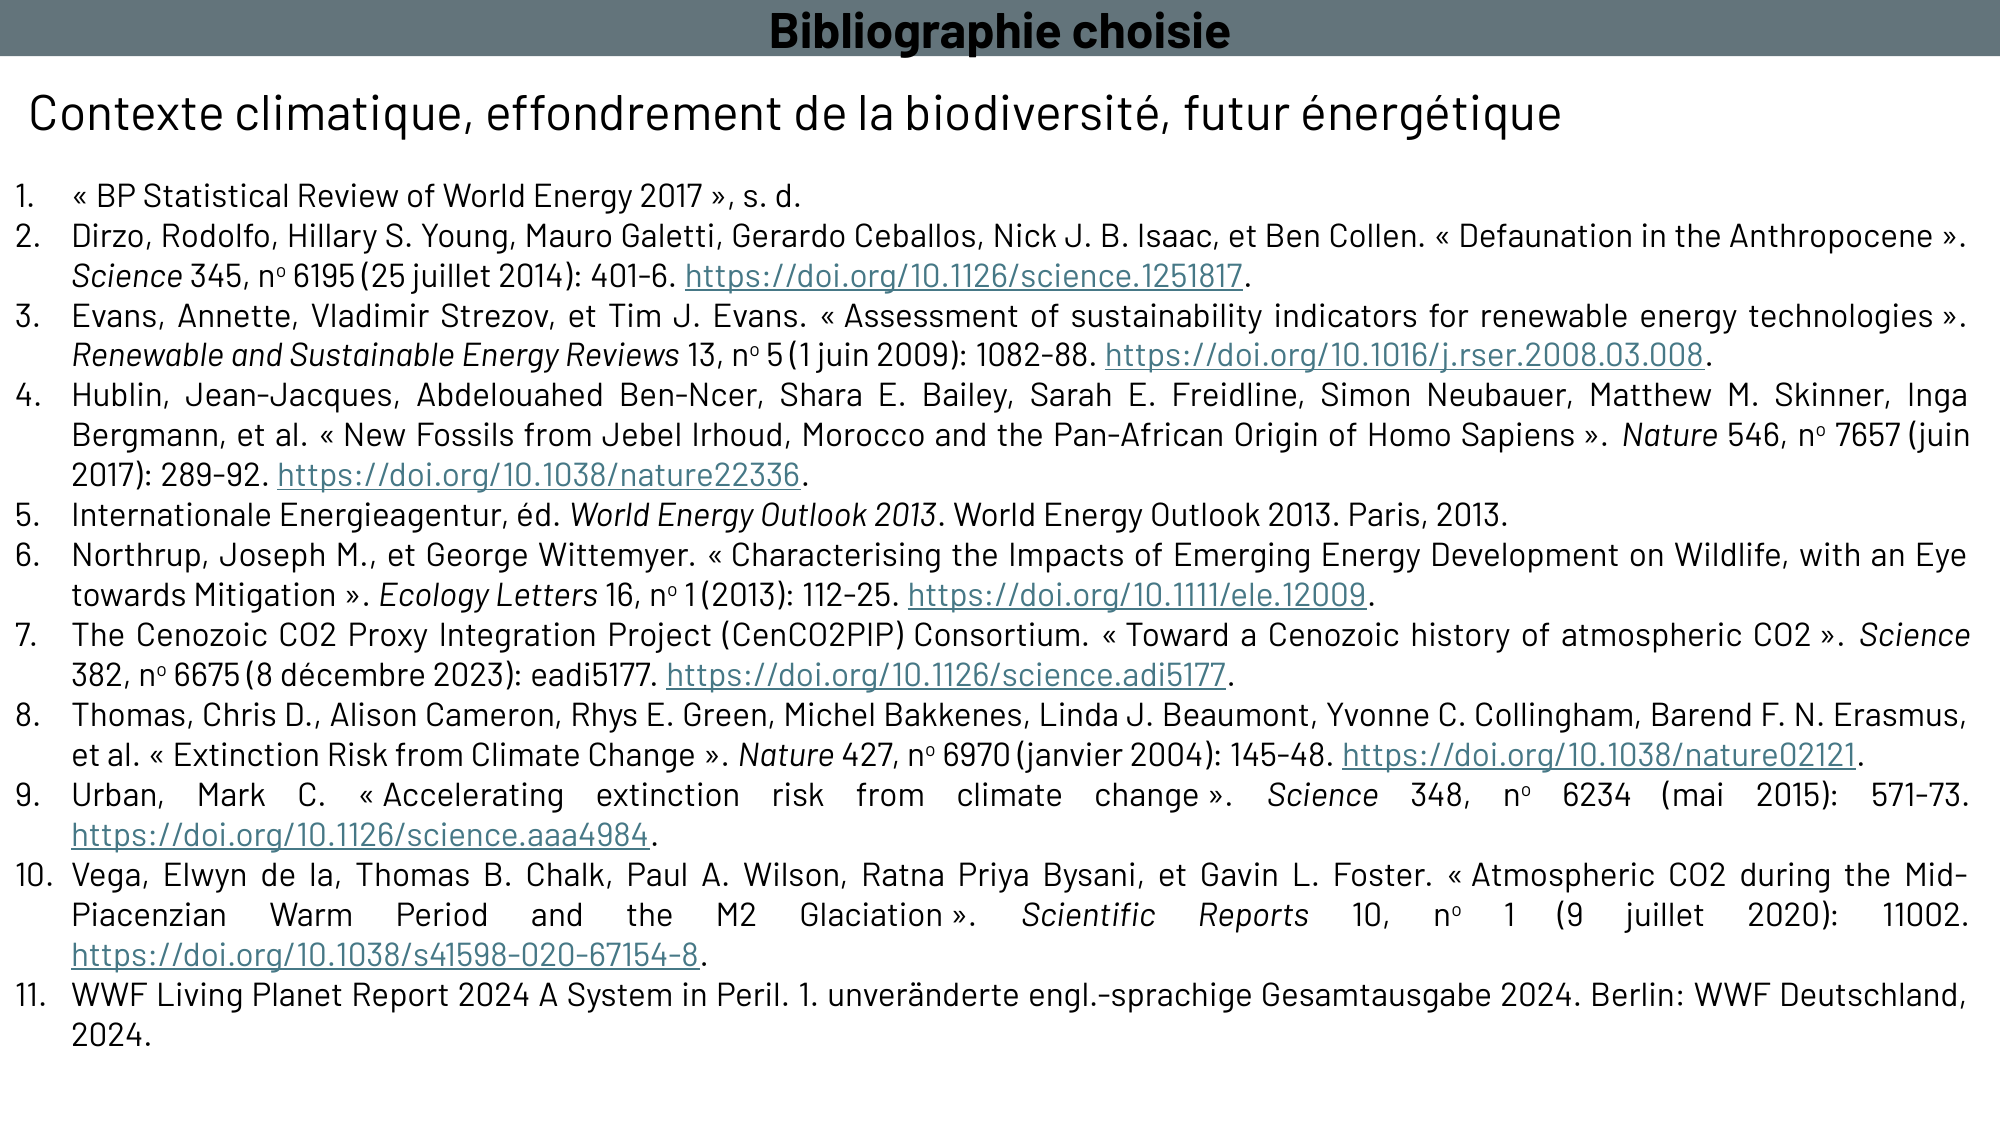

Bibliographie choisie
Contexte climatique, effondrement de la biodiversité, futur énergétique
« BP Statistical Review of World Energy 2017 », s. d.
Dirzo, Rodolfo, Hillary S. Young, Mauro Galetti, Gerardo Ceballos, Nick J. B. Isaac, et Ben Collen. « Defaunation in the Anthropocene ». Science 345, no 6195 (25 juillet 2014): 401‑6. https://doi.org/10.1126/science.1251817.
Evans, Annette, Vladimir Strezov, et Tim J. Evans. « Assessment of sustainability indicators for renewable energy technologies ». Renewable and Sustainable Energy Reviews 13, no 5 (1 juin 2009): 1082‑88. https://doi.org/10.1016/j.rser.2008.03.008.
Hublin, Jean-Jacques, Abdelouahed Ben-Ncer, Shara E. Bailey, Sarah E. Freidline, Simon Neubauer, Matthew M. Skinner, Inga Bergmann, et al. « New Fossils from Jebel Irhoud, Morocco and the Pan-African Origin of Homo Sapiens ». Nature 546, no 7657 (juin 2017): 289‑92. https://doi.org/10.1038/nature22336.
Internationale Energieagentur, éd. World Energy Outlook 2013. World Energy Outlook 2013. Paris, 2013.
Northrup, Joseph M., et George Wittemyer. « Characterising the Impacts of Emerging Energy Development on Wildlife, with an Eye towards Mitigation ». Ecology Letters 16, no 1 (2013): 112‑25. https://doi.org/10.1111/ele.12009.
The Cenozoic CO2 Proxy Integration Project (CenCO2PIP) Consortium. « Toward a Cenozoic history of atmospheric CO2 ». Science 382, no 6675 (8 décembre 2023): eadi5177. https://doi.org/10.1126/science.adi5177.
Thomas, Chris D., Alison Cameron, Rhys E. Green, Michel Bakkenes, Linda J. Beaumont, Yvonne C. Collingham, Barend F. N. Erasmus, et al. « Extinction Risk from Climate Change ». Nature 427, no 6970 (janvier 2004): 145‑48. https://doi.org/10.1038/nature02121.
Urban, Mark C. « Accelerating extinction risk from climate change ». Science 348, no 6234 (mai 2015): 571‑73. https://doi.org/10.1126/science.aaa4984.
Vega, Elwyn de la, Thomas B. Chalk, Paul A. Wilson, Ratna Priya Bysani, et Gavin L. Foster. « Atmospheric CO2 during the Mid-Piacenzian Warm Period and the M2 Glaciation ». Scientific Reports 10, no 1 (9 juillet 2020): 11002. https://doi.org/10.1038/s41598-020-67154-8.
WWF Living Planet Report 2024 A System in Peril. 1. unveränderte engl.-sprachige Gesamtausgabe 2024. Berlin: WWF Deutschland, 2024.